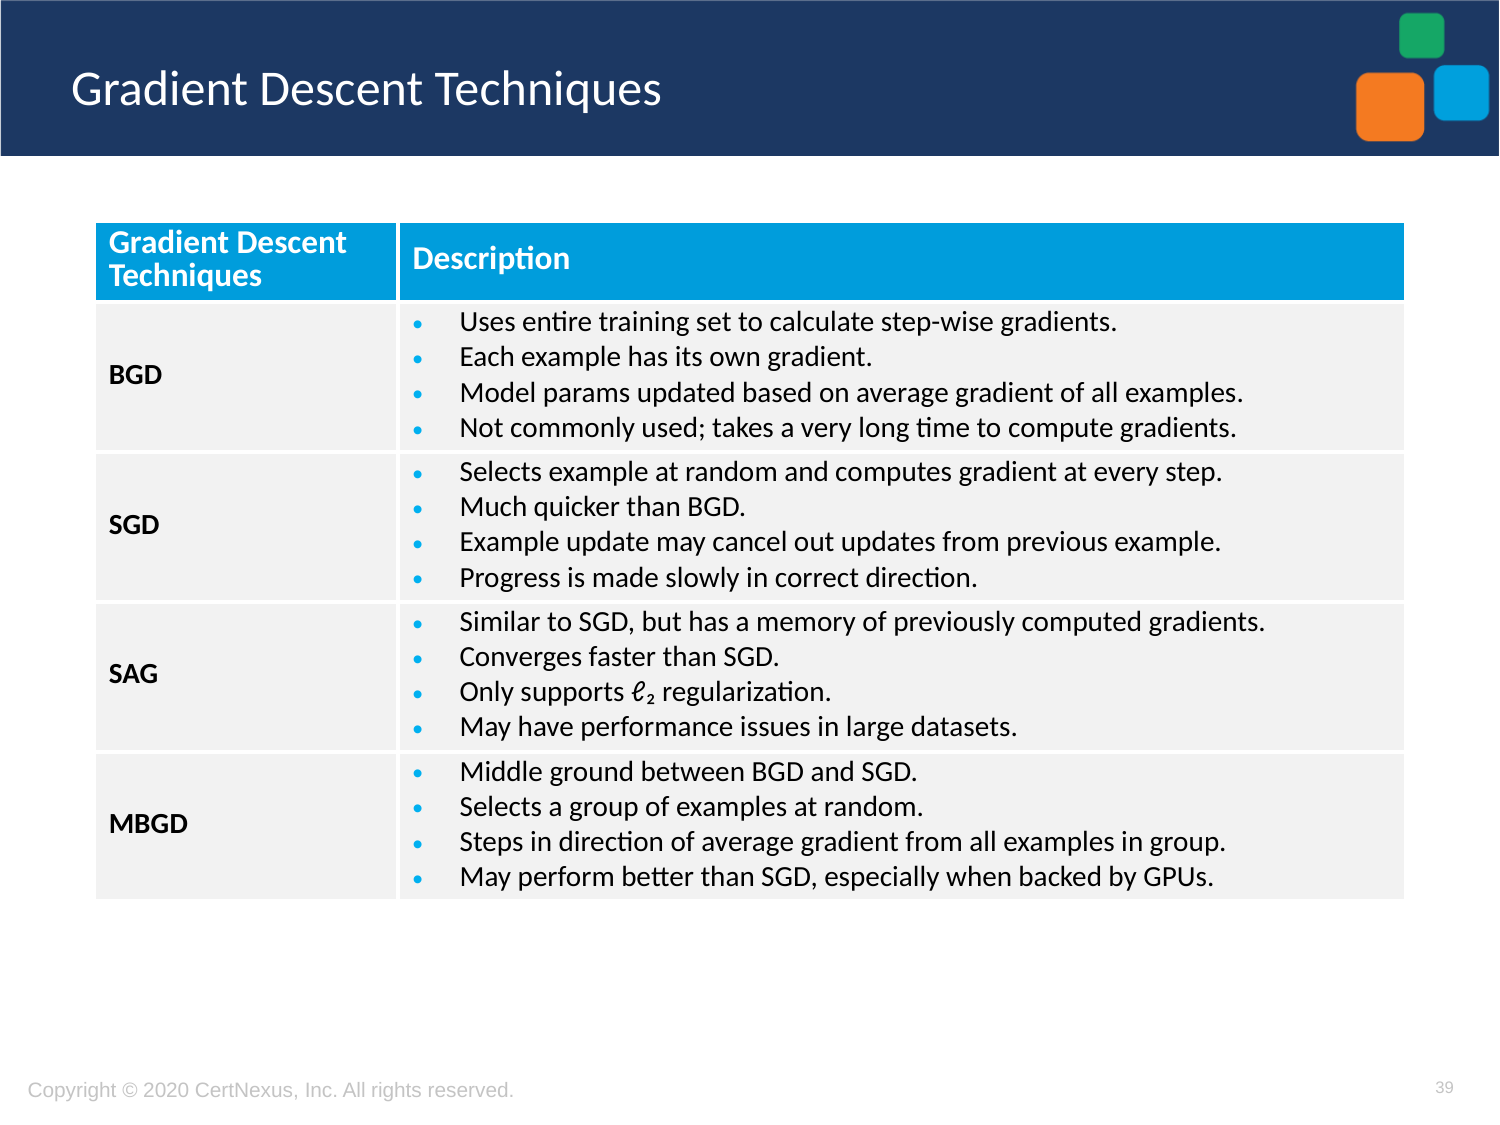

# Gradient Descent Techniques
| Gradient Descent Techniques | Description |
| --- | --- |
| BGD | Uses entire training set to calculate step-wise gradients. Each example has its own gradient. Model params updated based on average gradient of all examples. Not commonly used; takes a very long time to compute gradients. |
| SGD | Selects example at random and computes gradient at every step. Much quicker than BGD. Example update may cancel out updates from previous example. Progress is made slowly in correct direction. |
| SAG | Similar to SGD, but has a memory of previously computed gradients. Converges faster than SGD. Only supports ℓ₂ regularization. May have performance issues in large datasets. |
| MBGD | Middle ground between BGD and SGD. Selects a group of examples at random. Steps in direction of average gradient from all examples in group. May perform better than SGD, especially when backed by GPUs. |
39